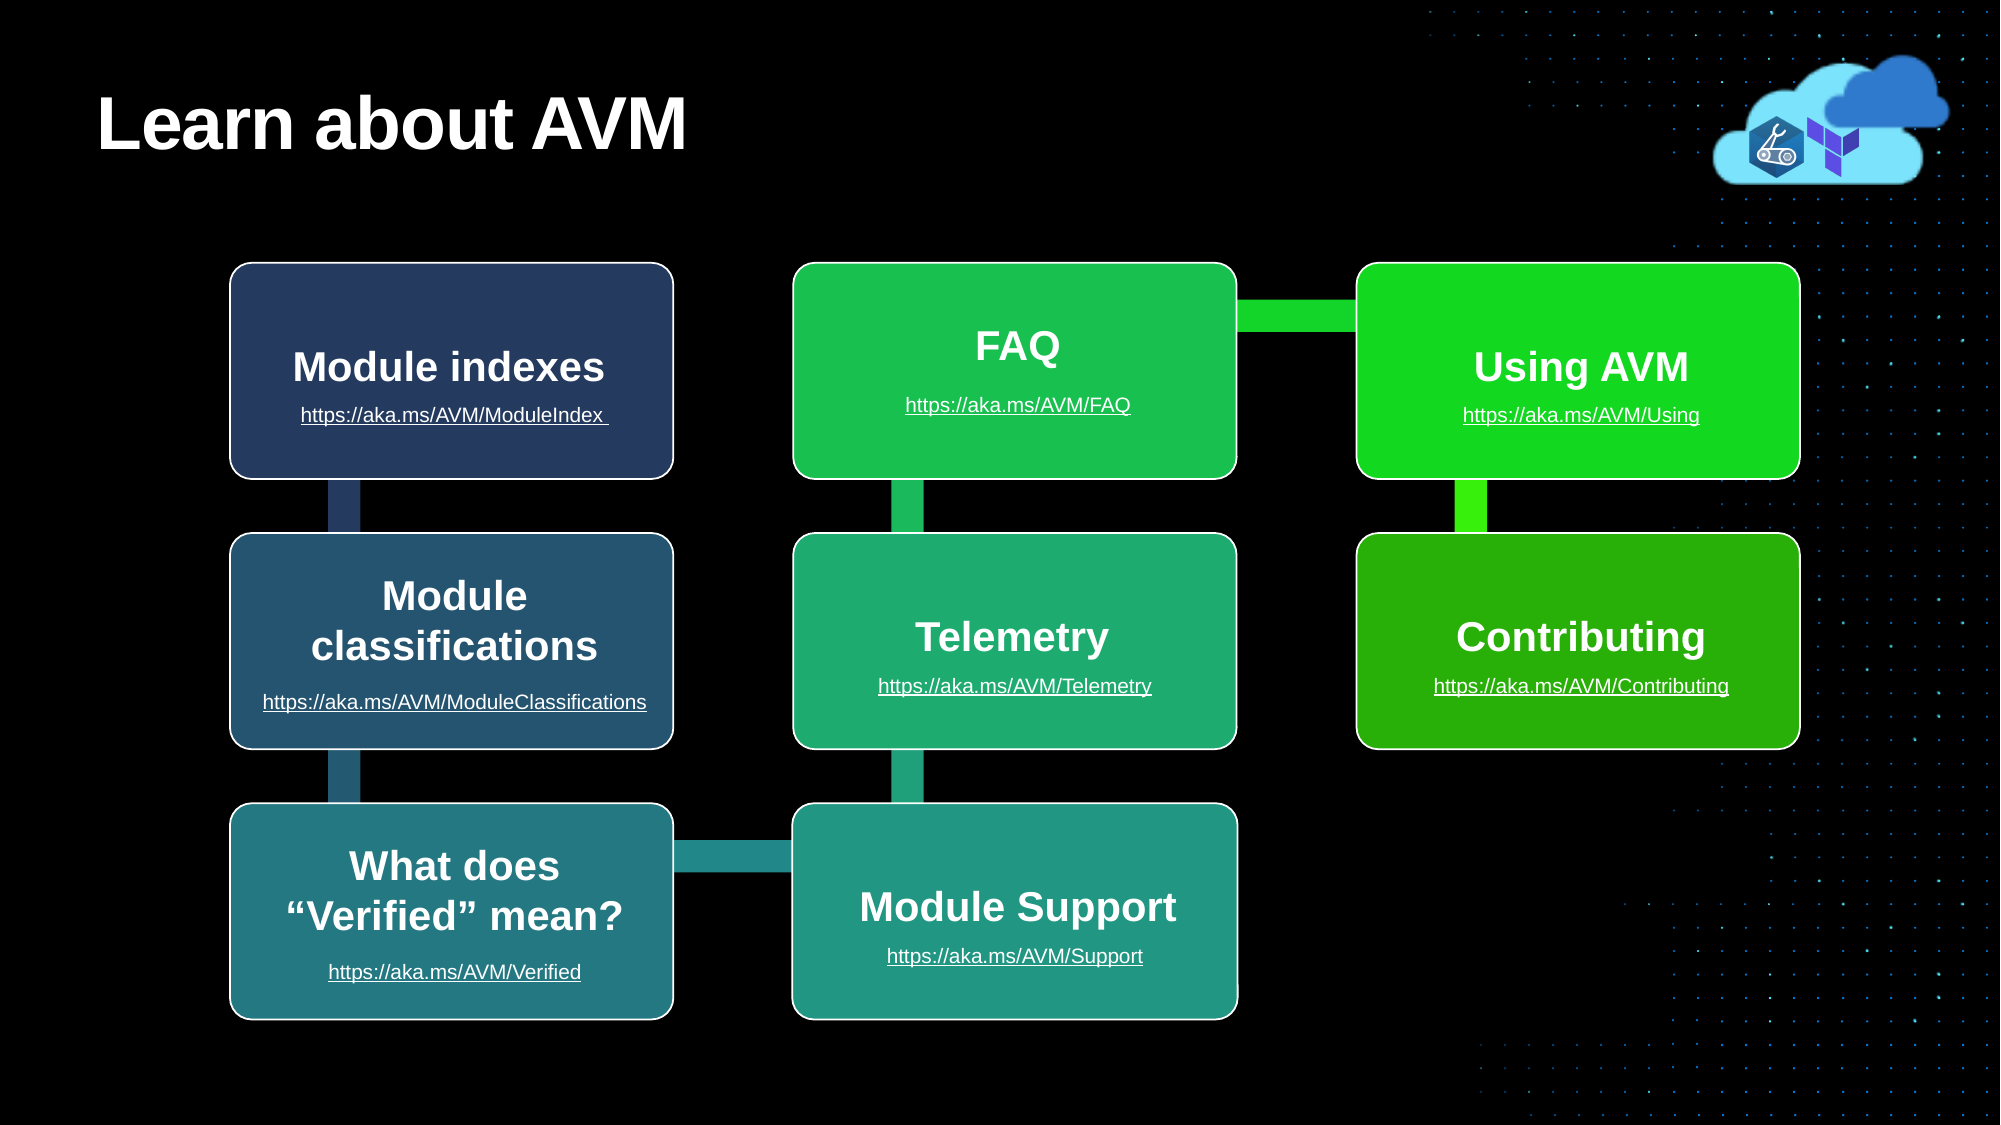

# Learn about AVM
Module indexes
https://aka.ms/AVM/ModuleIndex
Module classifications
https://aka.ms/AVM/ModuleClassifications
What does “Verified” mean?
https://aka.ms/AVM/Verified
Module Support
https://aka.ms/AVM/Support
Telemetry https://aka.ms/AVM/Telemetry
FAQ
https://aka.ms/AVM/FAQ
Using AVM
https://aka.ms/AVM/Using
Contributing
https://aka.ms/AVM/Contributing